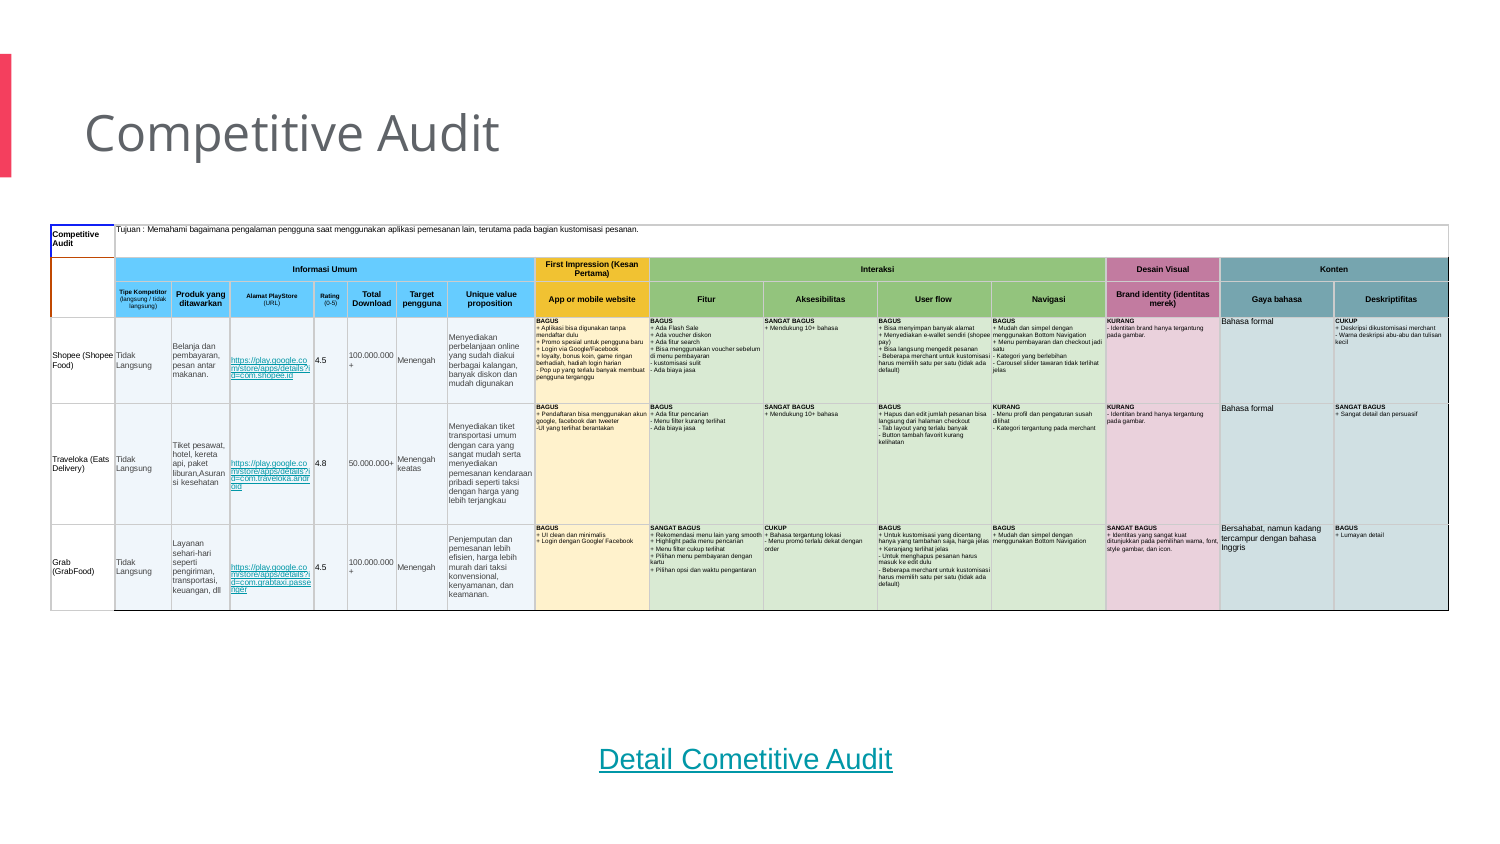

Competitive Audit
| Competitive Audit | Tujuan : Memahami bagaimana pengalaman pengguna saat menggunakan aplikasi pemesanan lain, terutama pada bagian kustomisasi pesanan. |  |  |  |  |  |  |  |  |  |  |  |  |  |  |
| --- | --- | --- | --- | --- | --- | --- | --- | --- | --- | --- | --- | --- | --- | --- | --- |
|  | Informasi Umum |  |  |  |  |  |  | First Impression (Kesan Pertama) | Interaksi |  |  |  | Desain Visual | Konten |  |
|  | Tipe Kompetitor (langsung / tidak langsung) | Produk yang ditawarkan | Alamat PlayStore (URL) | Rating (0-5) | Total Download | Target pengguna | Unique value proposition | App or mobile website | Fitur | Aksesibilitas | User flow | Navigasi | Brand identity (identitas merek) | Gaya bahasa | Deskriptifitas |
| Shopee (Shopee Food) | Tidak Langsung | Belanja dan pembayaran, pesan antar makanan. | https://play.google.com/store/apps/details?id=com.shopee.id | 4.5 | 100.000.000+ | Menengah | Menyediakan perbelanjaan online yang sudah diakui berbagai kalangan, banyak diskon dan mudah digunakan | BAGUS + Aplikasi bisa digunakan tanpa mendaftar dulu + Promo spesial untuk pengguna baru + Login via Google/Facebook + loyalty, bonus koin, game ringan berhadiah, hadiah login harian - Pop up yang terlalu banyak membuat pengguna terganggu | BAGUS + Ada Flash Sale + Ada voucher diskon + Ada fitur search + Bisa menggunakan voucher sebelum di menu pembayaran - kustomisasi sulit - Ada biaya jasa | SANGAT BAGUS + Mendukung 10+ bahasa | BAGUS + Bisa menyimpan banyak alamat + Menyediakan e-wallet sendiri (shopee pay) + Bisa langsung mengedit pesanan - Beberapa merchant untuk kustomisasi harus memilih satu per satu (tidak ada default) | BAGUS + Mudah dan simpel dengan menggunakan Bottom Navigation + Menu pembayaran dan checkout jadi satu - Kategori yang berlebihan - Carousel slider tawaran tidak terlihat jelas | KURANG - Identitan brand hanya tergantung pada gambar. | Bahasa formal | CUKUP + Deskripsi dikustomisasi merchant - Warna deskripsi abu-abu dan tulisan kecil |
| Traveloka (Eats Delivery) | Tidak Langsung | Tiket pesawat, hotel, kereta api, paket liburan,Asuransi kesehatan | https://play.google.com/store/apps/details?id=com.traveloka.android | 4.8 | 50.000.000+ | Menengah keatas | Menyediakan tiket transportasi umum dengan cara yang sangat mudah serta menyediakan pemesanan kendaraan pribadi seperti taksi dengan harga yang lebih terjangkau | BAGUS + Pendaftaran bisa menggunakan akun google, facebook dan tweeter -UI yang terlihat berantakan | BAGUS + Ada fitur pencarian - Menu filter kurang terlihat - Ada biaya jasa | SANGAT BAGUS + Mendukung 10+ bahasa | BAGUS + Hapus dan edit jumlah pesanan bisa langsung dari halaman checkout - Tab layout yang terlalu banyak - Button tambah favorit kurang kelihatan | KURANG - Menu profil dan pengaturan susah dilihat - Kategori tergantung pada merchant | KURANG - Identitan brand hanya tergantung pada gambar. | Bahasa formal | SANGAT BAGUS + Sangat detail dan persuasif |
| Grab (GrabFood) | Tidak Langsung | Layanan sehari-hari seperti pengiriman, transportasi, keuangan, dll | https://play.google.com/store/apps/details?id=com.grabtaxi.passenger | 4.5 | 100.000.000+ | Menengah | Penjemputan dan pemesanan lebih efisien, harga lebih murah dari taksi konvensional, kenyamanan, dan keamanan. | BAGUS + UI clean dan minimalis + Login dengan Google/ Facebook | SANGAT BAGUS + Rekomendasi menu lain yang smooth + Highlight pada menu pencarian + Menu filter cukup terlihat + Pilihan menu pembayaran dengan kartu + Pilihan opsi dan waktu pengantaran | CUKUP + Bahasa tergantung lokasi - Menu promo terlalu dekat dengan order | BAGUS + Untuk kustomisasi yang dicentang hanya yang tambahan saja, harga jelas + Keranjang terlihat jelas - Untuk menghapus pesanan harus masuk ke edit dulu - Beberapa merchant untuk kustomisasi harus memilih satu per satu (tidak ada default) | BAGUS + Mudah dan simpel dengan menggunakan Bottom Navigation | SANGAT BAGUS + Identitas yang sangat kuat ditunjukkan pada pemilihan warna, font, style gambar, dan icon. | Bersahabat, namun kadang tercampur dengan bahasa Inggris | BAGUS + Lumayan detail |
Detail Cometitive Audit